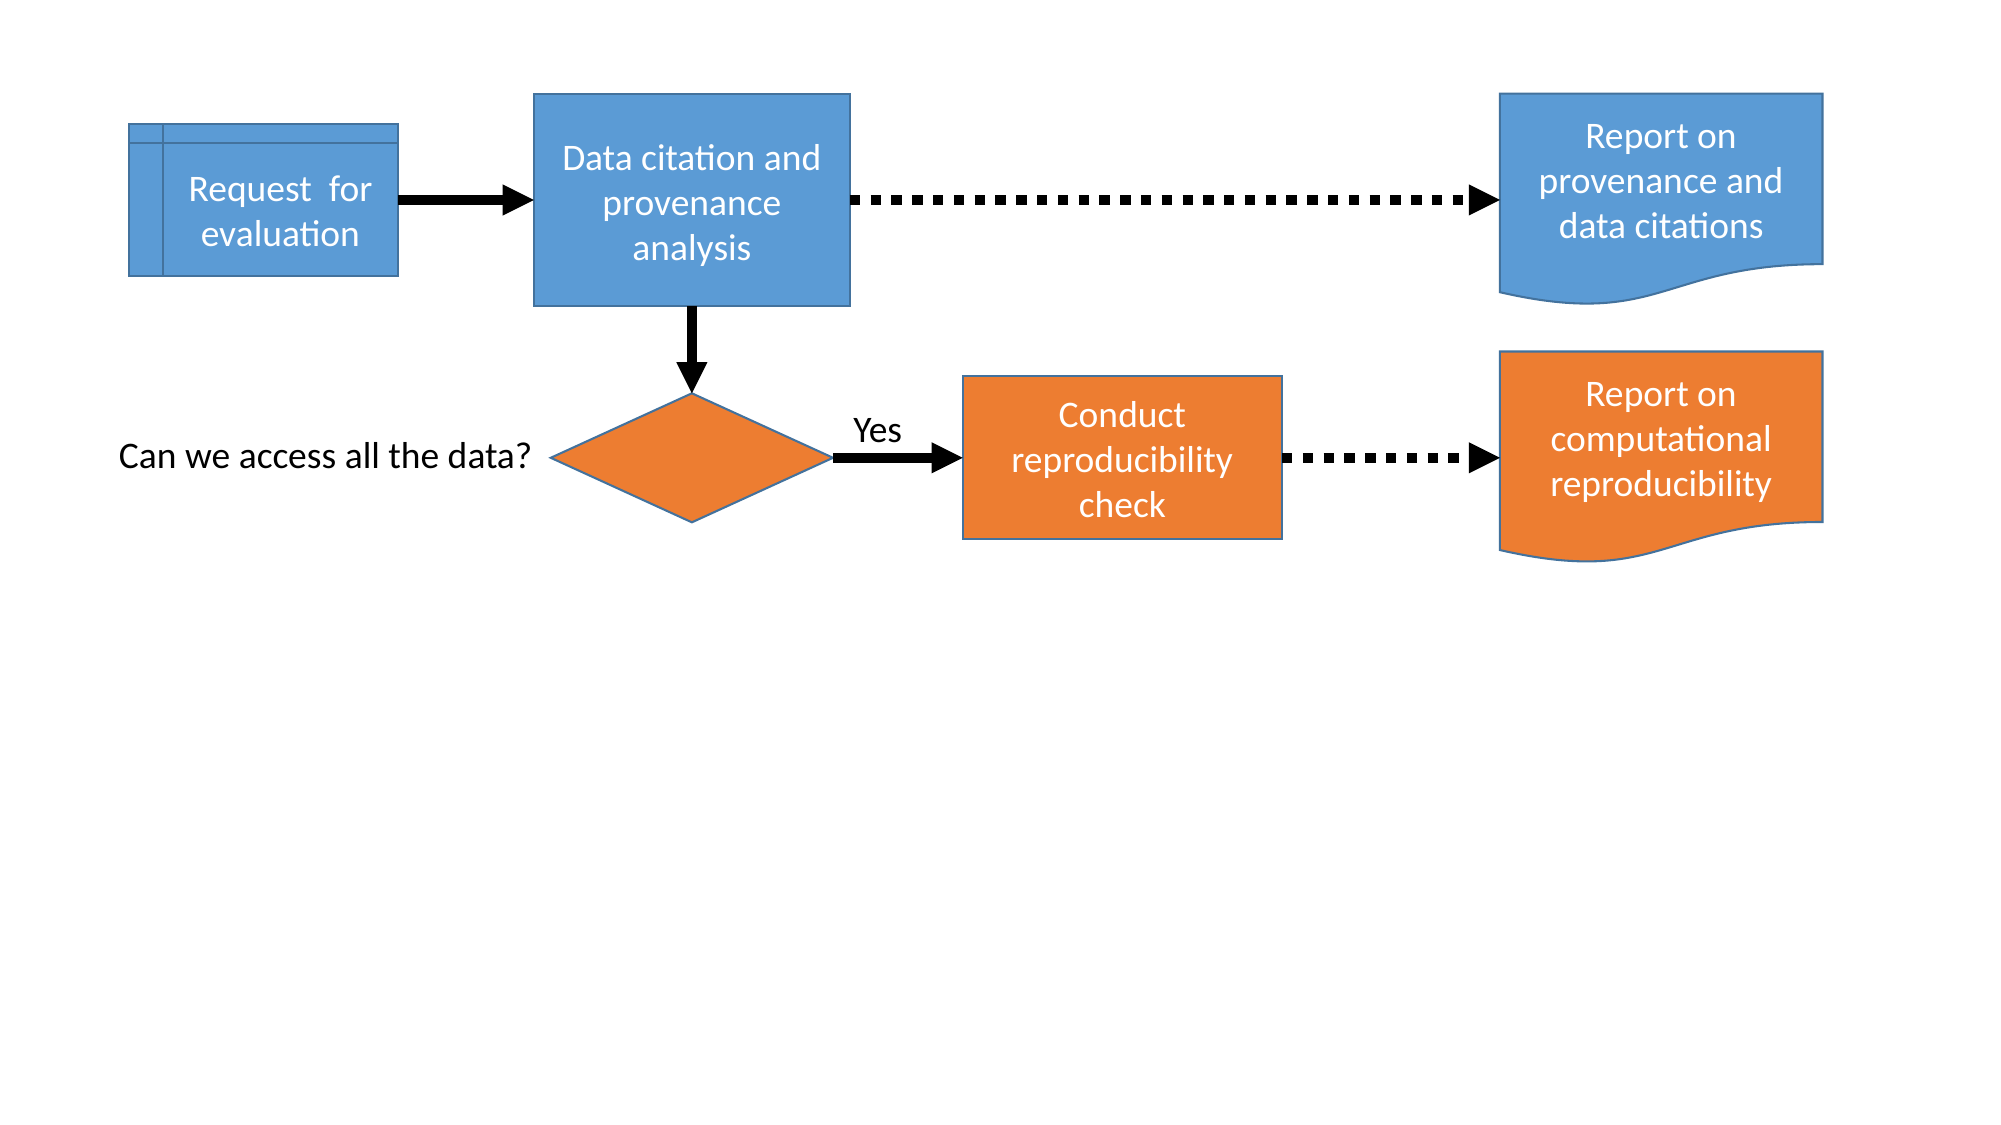

Data citation and provenance analysis
Report on
provenance and data citations
Request  for evaluation
Report on
computational reproducibility
Conduct reproducibility check

Yes
Can we access all the data?